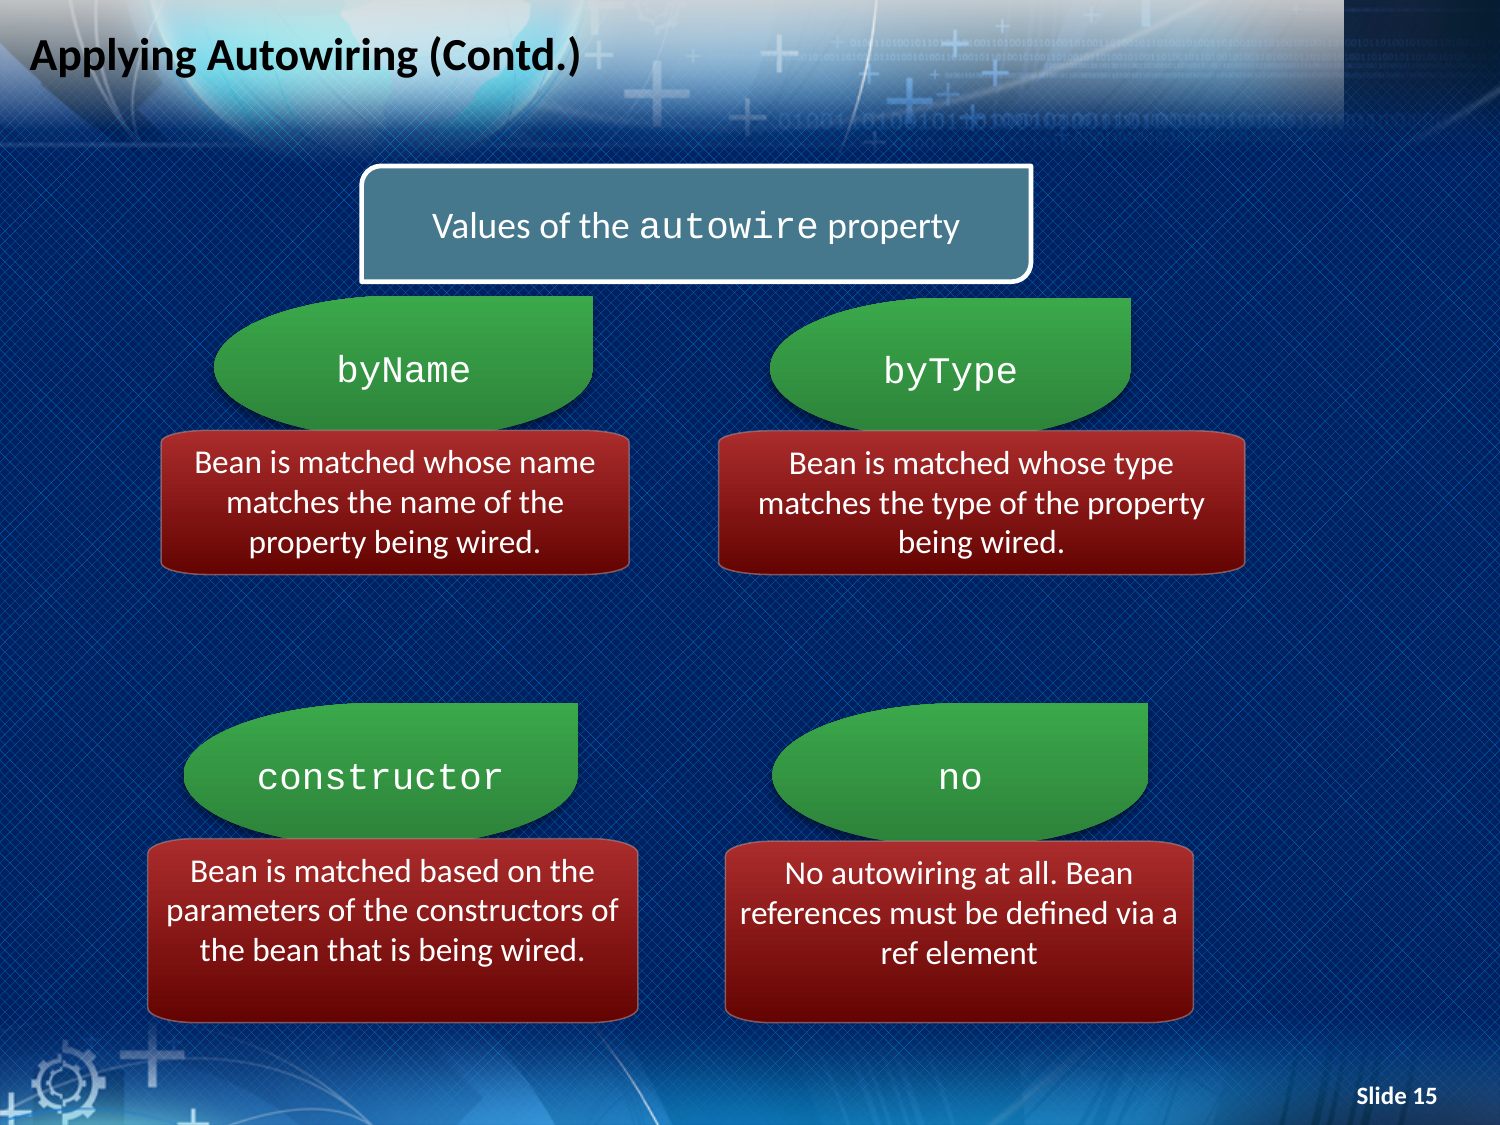

# Applying Autowiring (Contd.)
Values of the autowire property
byName
byType
Bean is matched whose name matches the name of the property being wired.
Bean is matched whose type matches the type of the property being wired.
constructor
no
Bean is matched based on the parameters of the constructors of the bean that is being wired.
No autowiring at all. Bean references must be defined via a ref element